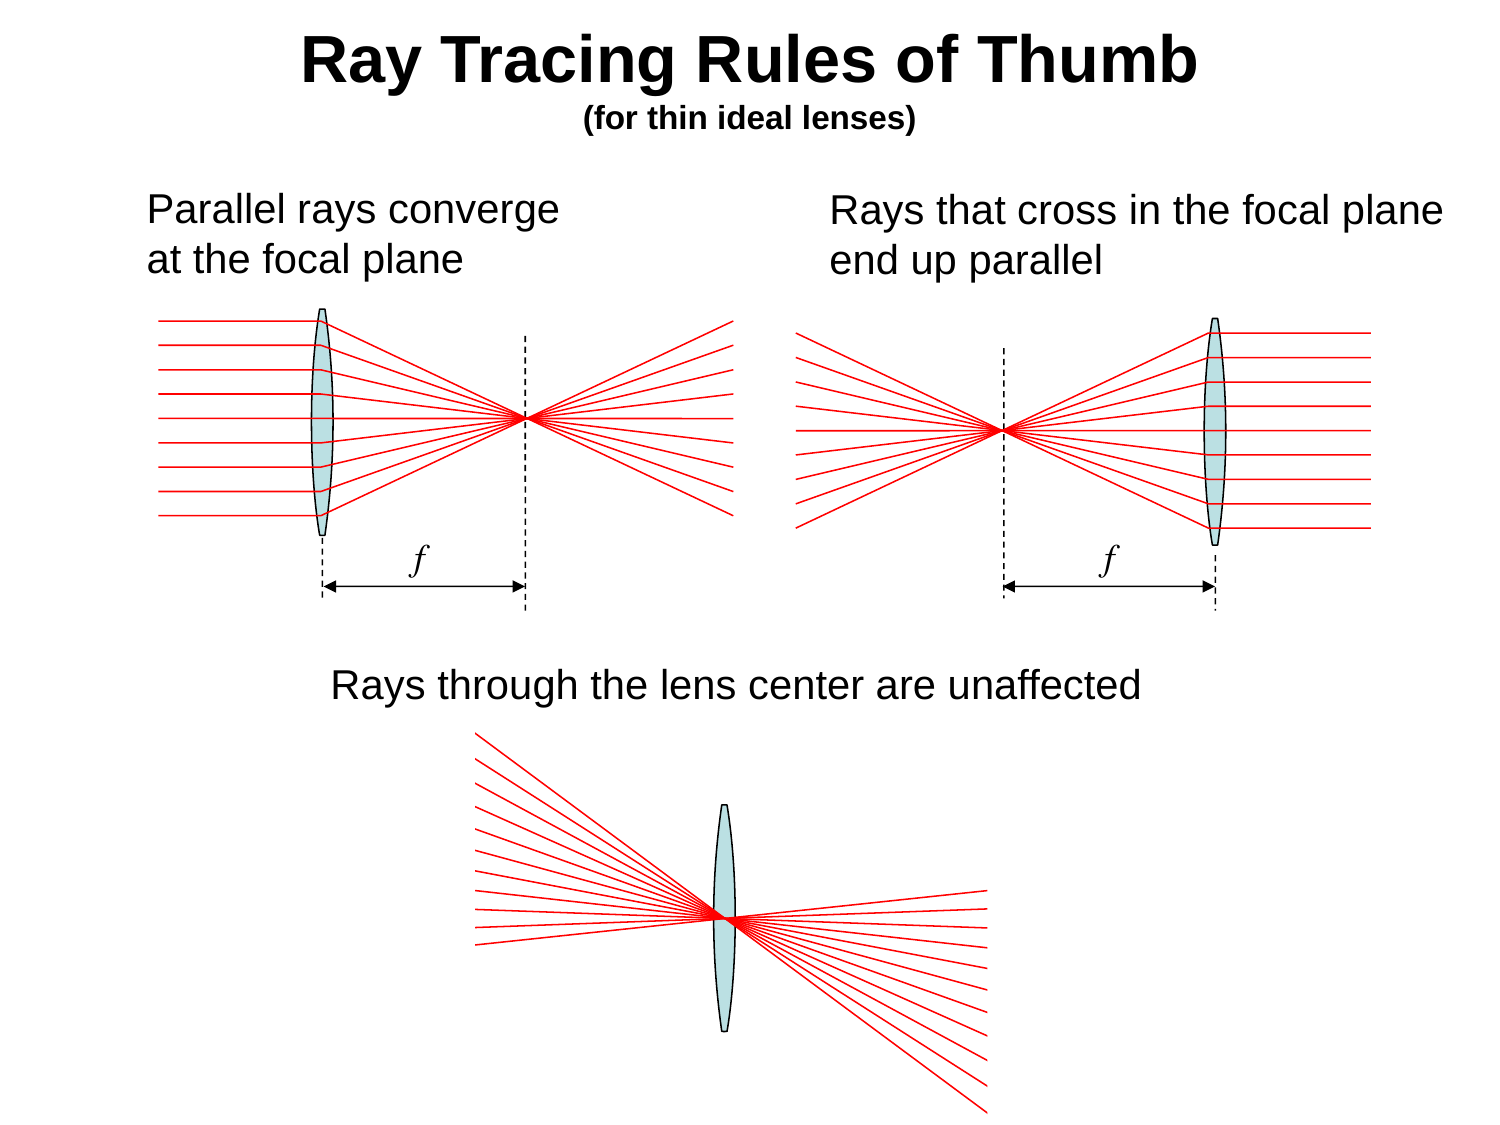

# Ray Tracing Rules of Thumb (for thin ideal lenses)
Parallel rays converge
at the focal plane
Rays that cross in the focal plane
end up parallel

f
f

Rays through the lens center are unaffected